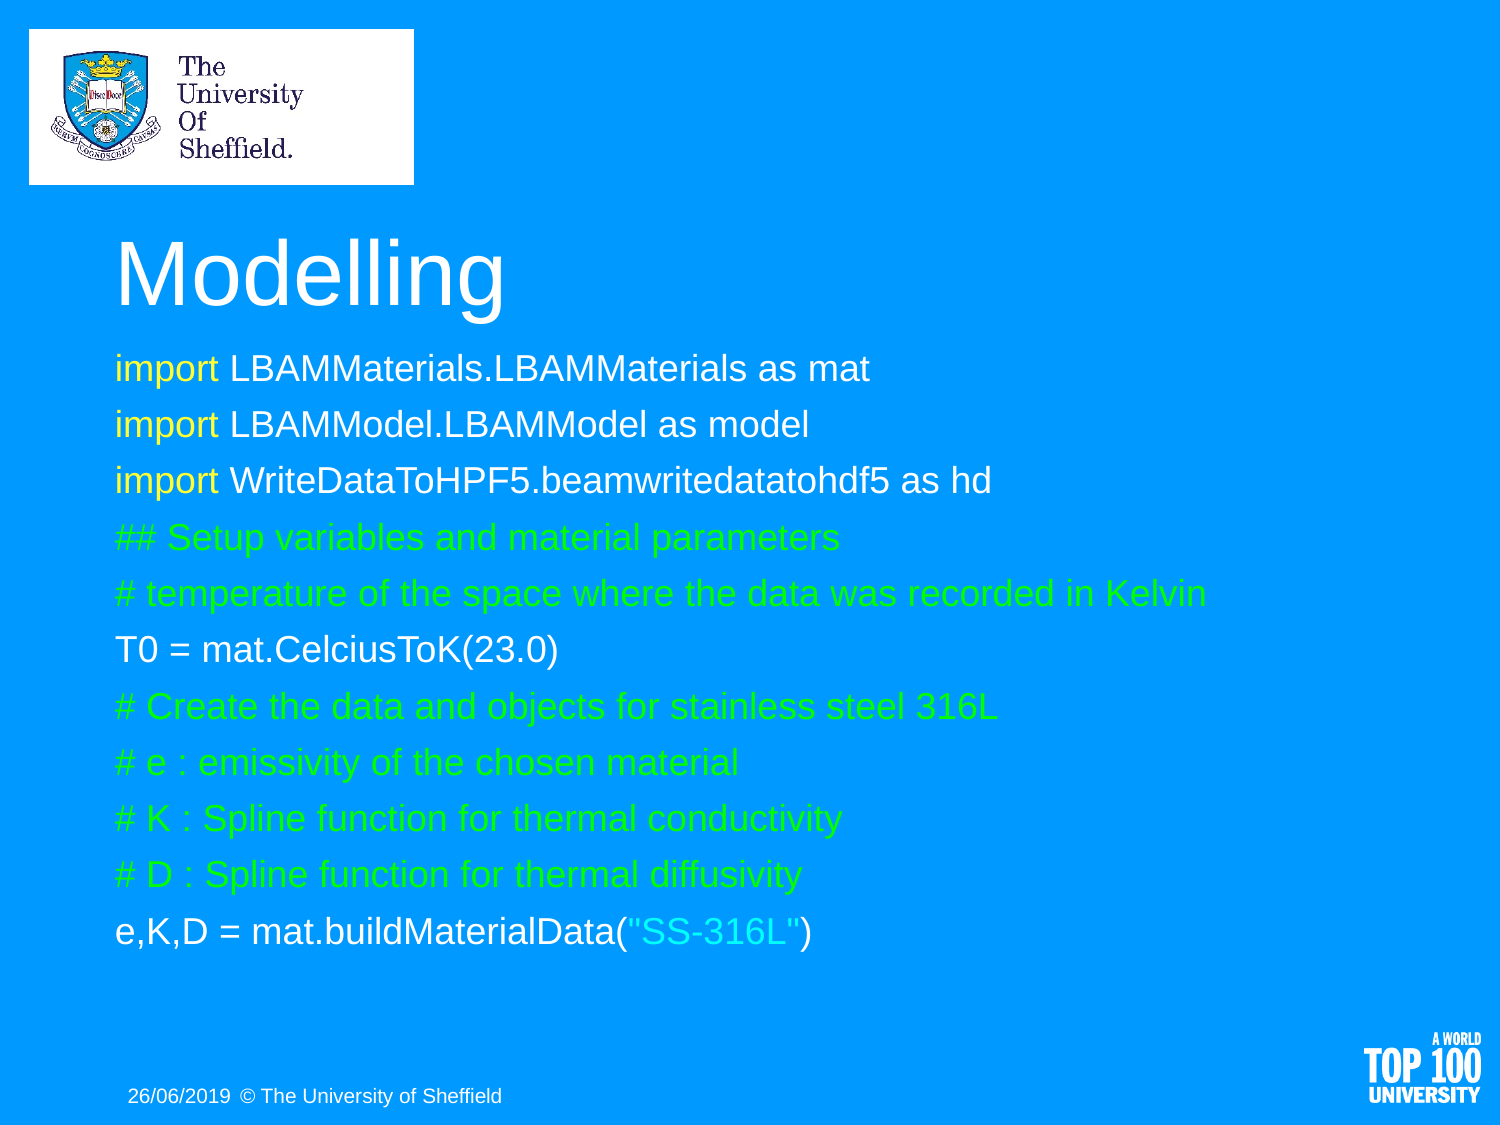

# Modelling
import LBAMMaterials.LBAMMaterials as mat
import LBAMModel.LBAMModel as model
import WriteDataToHPF5.beamwritedatatohdf5 as hd
## Setup variables and material parameters
# temperature of the space where the data was recorded in Kelvin
T0 = mat.CelciusToK(23.0)
# Create the data and objects for stainless steel 316L
# e : emissivity of the chosen material
# K : Spline function for thermal conductivity
# D : Spline function for thermal diffusivity
e,K,D = mat.buildMaterialData("SS-316L")
26/06/2019
© The University of Sheffield